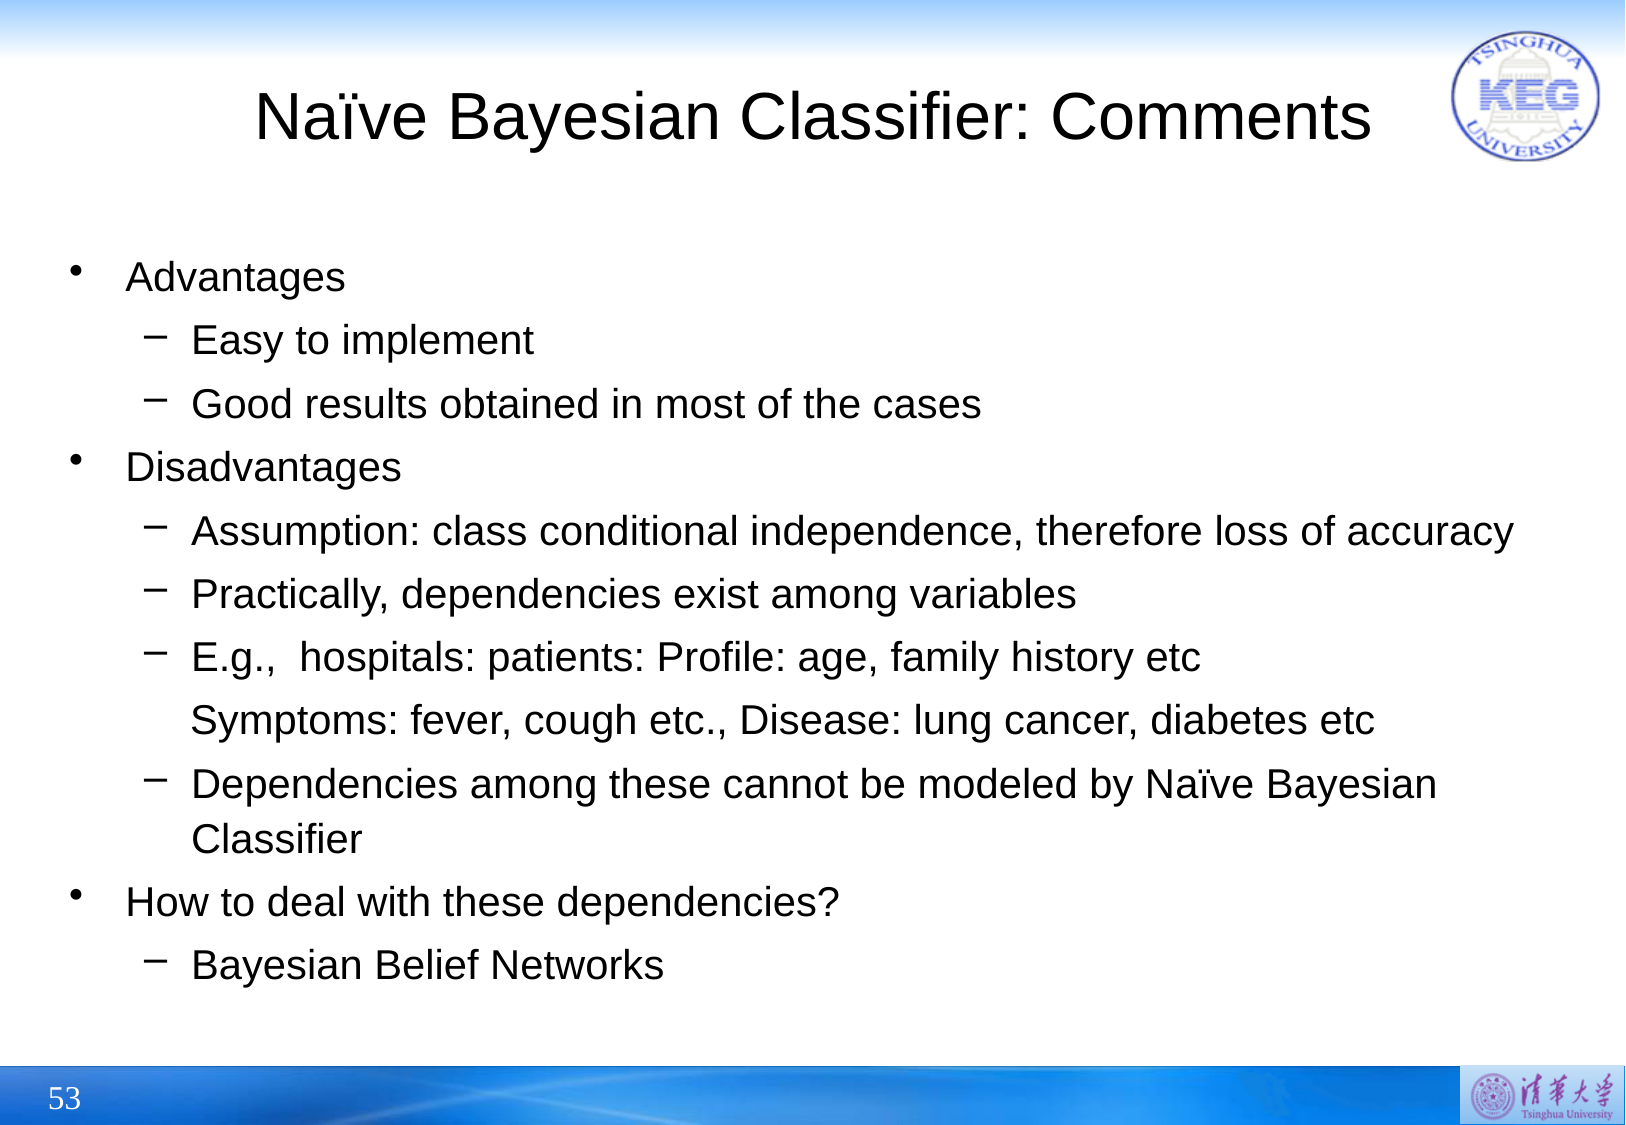

# Naïve Bayesian Classifier: Comments
Advantages
Easy to implement
Good results obtained in most of the cases
Disadvantages
Assumption: class conditional independence, therefore loss of accuracy
Practically, dependencies exist among variables
E.g.,  hospitals: patients: Profile: age, family history etc
    Symptoms: fever, cough etc., Disease: lung cancer, diabetes etc
Dependencies among these cannot be modeled by Naïve Bayesian Classifier
How to deal with these dependencies?
Bayesian Belief Networks